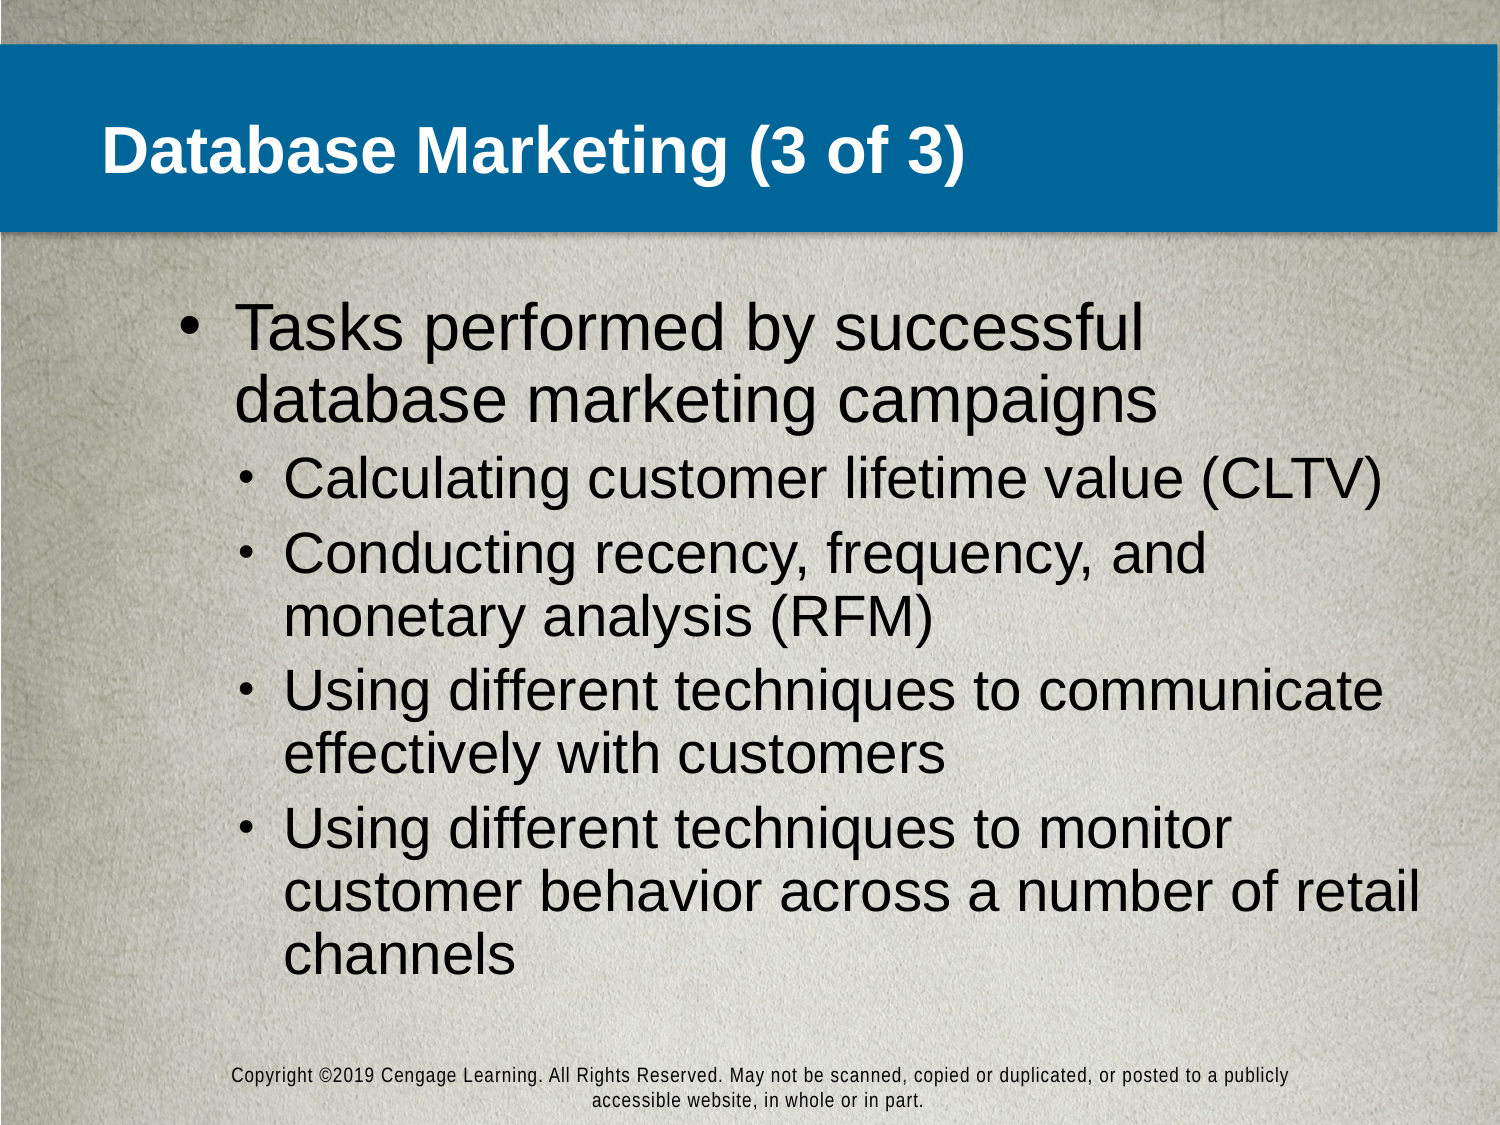

# Database Marketing (3 of 3)
Tasks performed by successful database marketing campaigns
Calculating customer lifetime value (CLTV)
Conducting recency, frequency, and monetary analysis (RFM)
Using different techniques to communicate effectively with customers
Using different techniques to monitor customer behavior across a number of retail channels